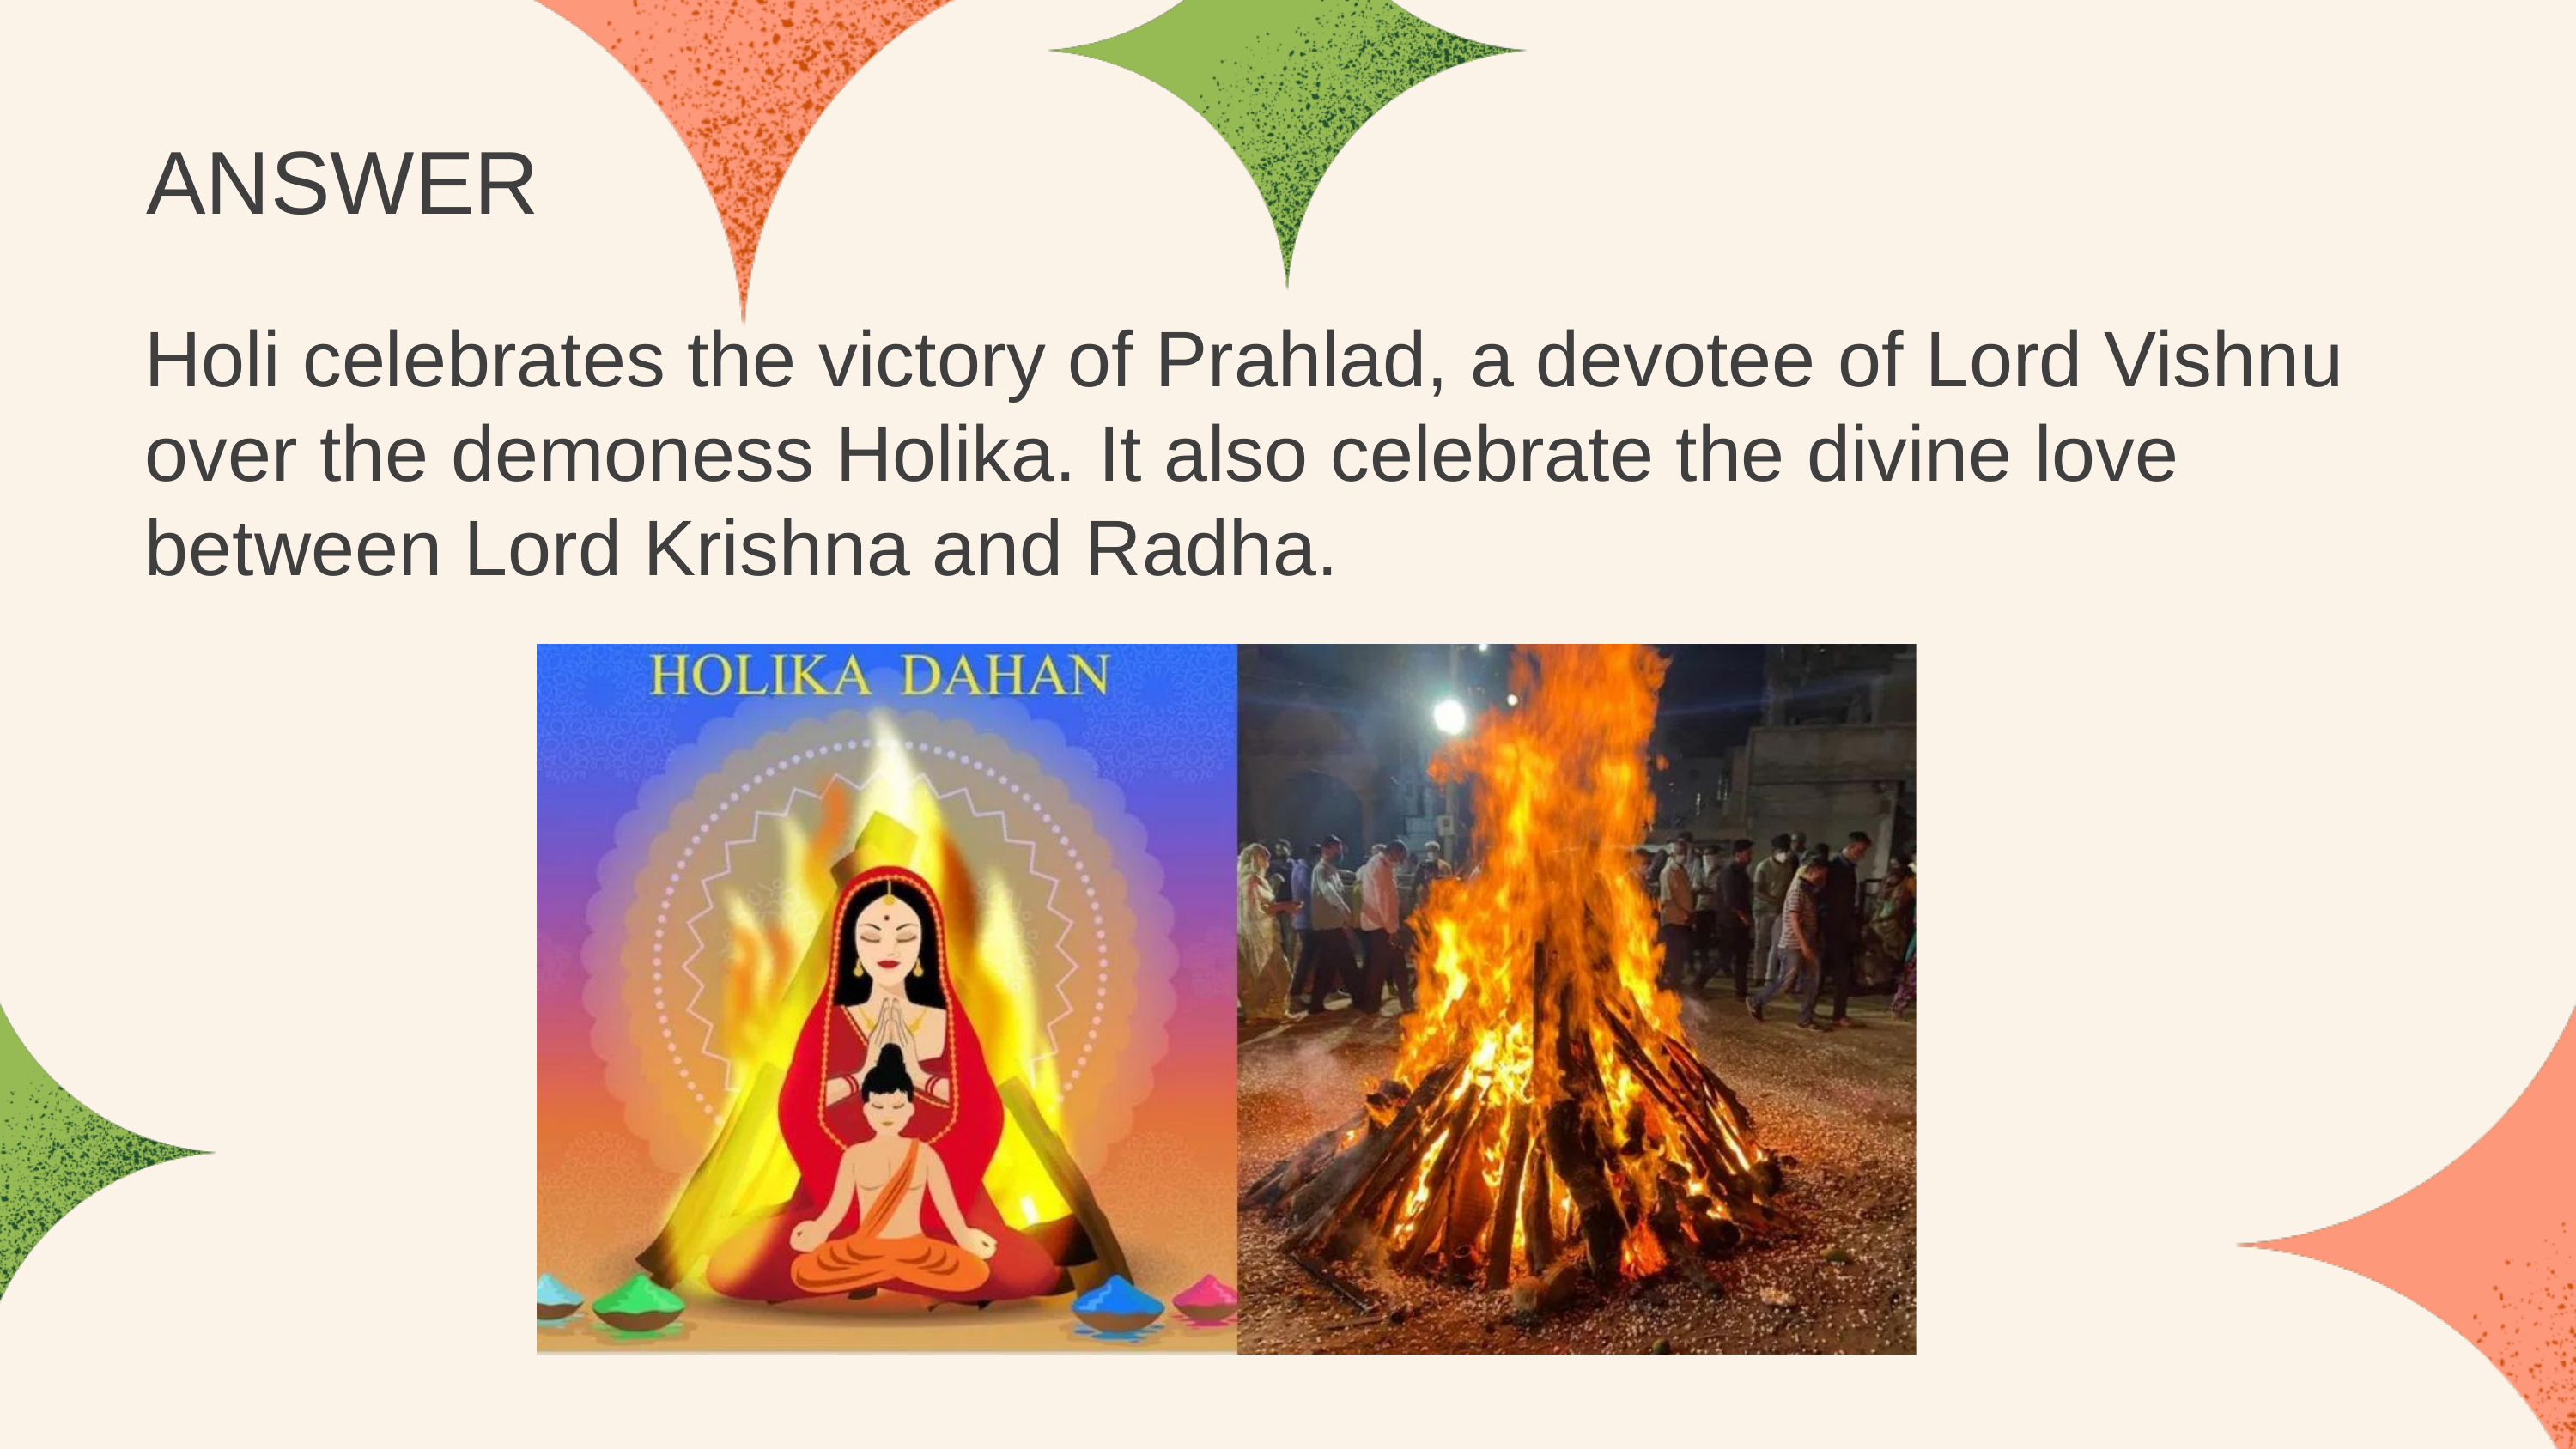

ANSWER
Holi celebrates the victory of Prahlad, a devotee of Lord Vishnu over the demoness Holika. It also celebrate the divine love between Lord Krishna and Radha.